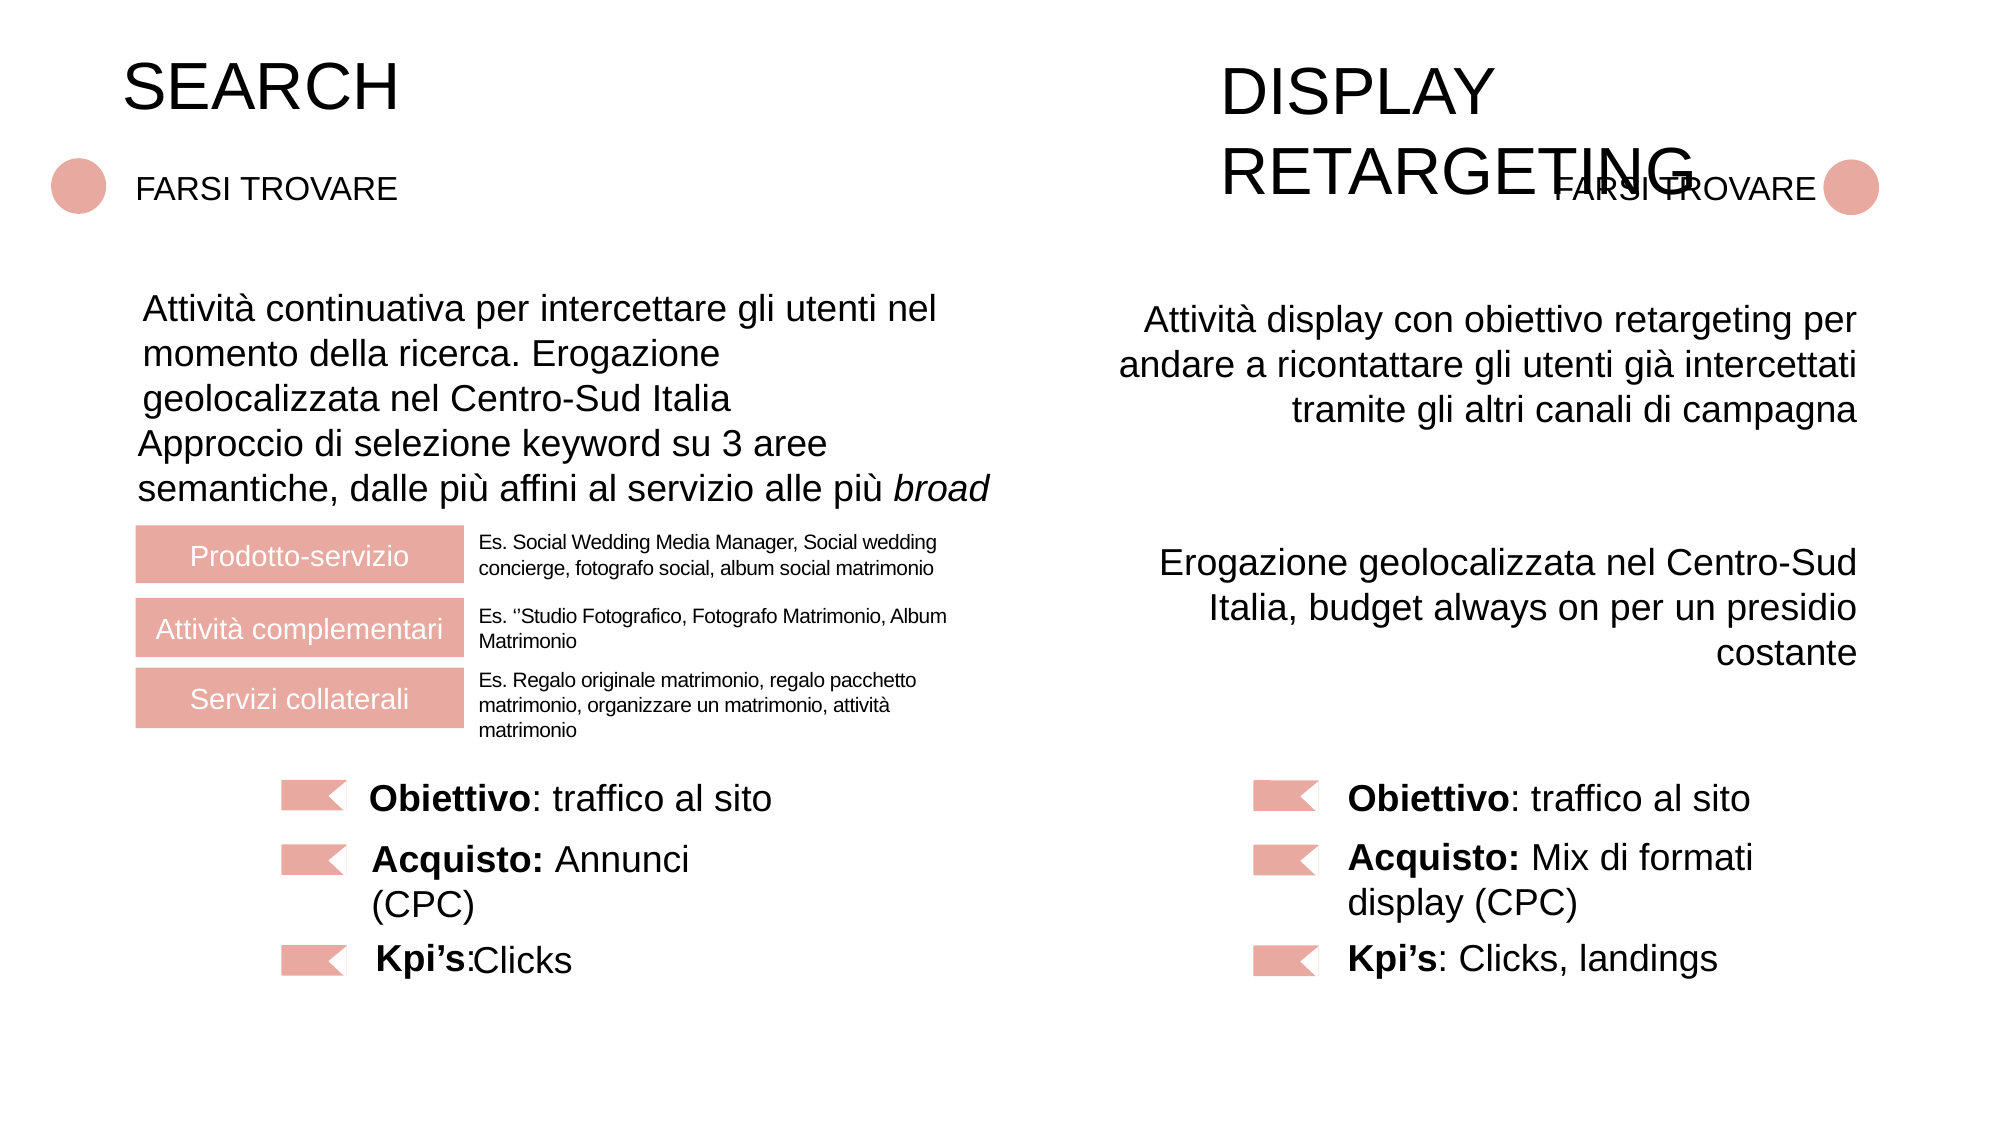

SEARCH
DISPLAY RETARGETING

FARSI TROVARE
FARSI TROVARE
Attività continuativa per intercettare gli utenti nel momento della ricerca. Erogazione geolocalizzata nel Centro-Sud Italia
Attività display con obiettivo retargeting per andare a ricontattare gli utenti già intercettati tramite gli altri canali di campagna
Approccio di selezione keyword su 3 aree semantiche, dalle più affini al servizio alle più broad
Es. Social Wedding Media Manager, Social wedding concierge, fotografo social, album social matrimonio
Prodotto-servizio
Erogazione geolocalizzata nel Centro-Sud Italia, budget always on per un presidio costante
Es. ‘’Studio Fotografico, Fotografo Matrimonio, Album Matrimonio
Attività complementari
Es. Regalo originale matrimonio, regalo pacchetto matrimonio, organizzare un matrimonio, attività matrimonio
Servizi collaterali
Obiettivo: traffico al sito

Obiettivo: traffico al sito

Acquisto: Mix di formati display (CPC)
Acquisto: Annunci (CPC)

Kpi’s:
Kpi’s: Clicks, landings

Clicks